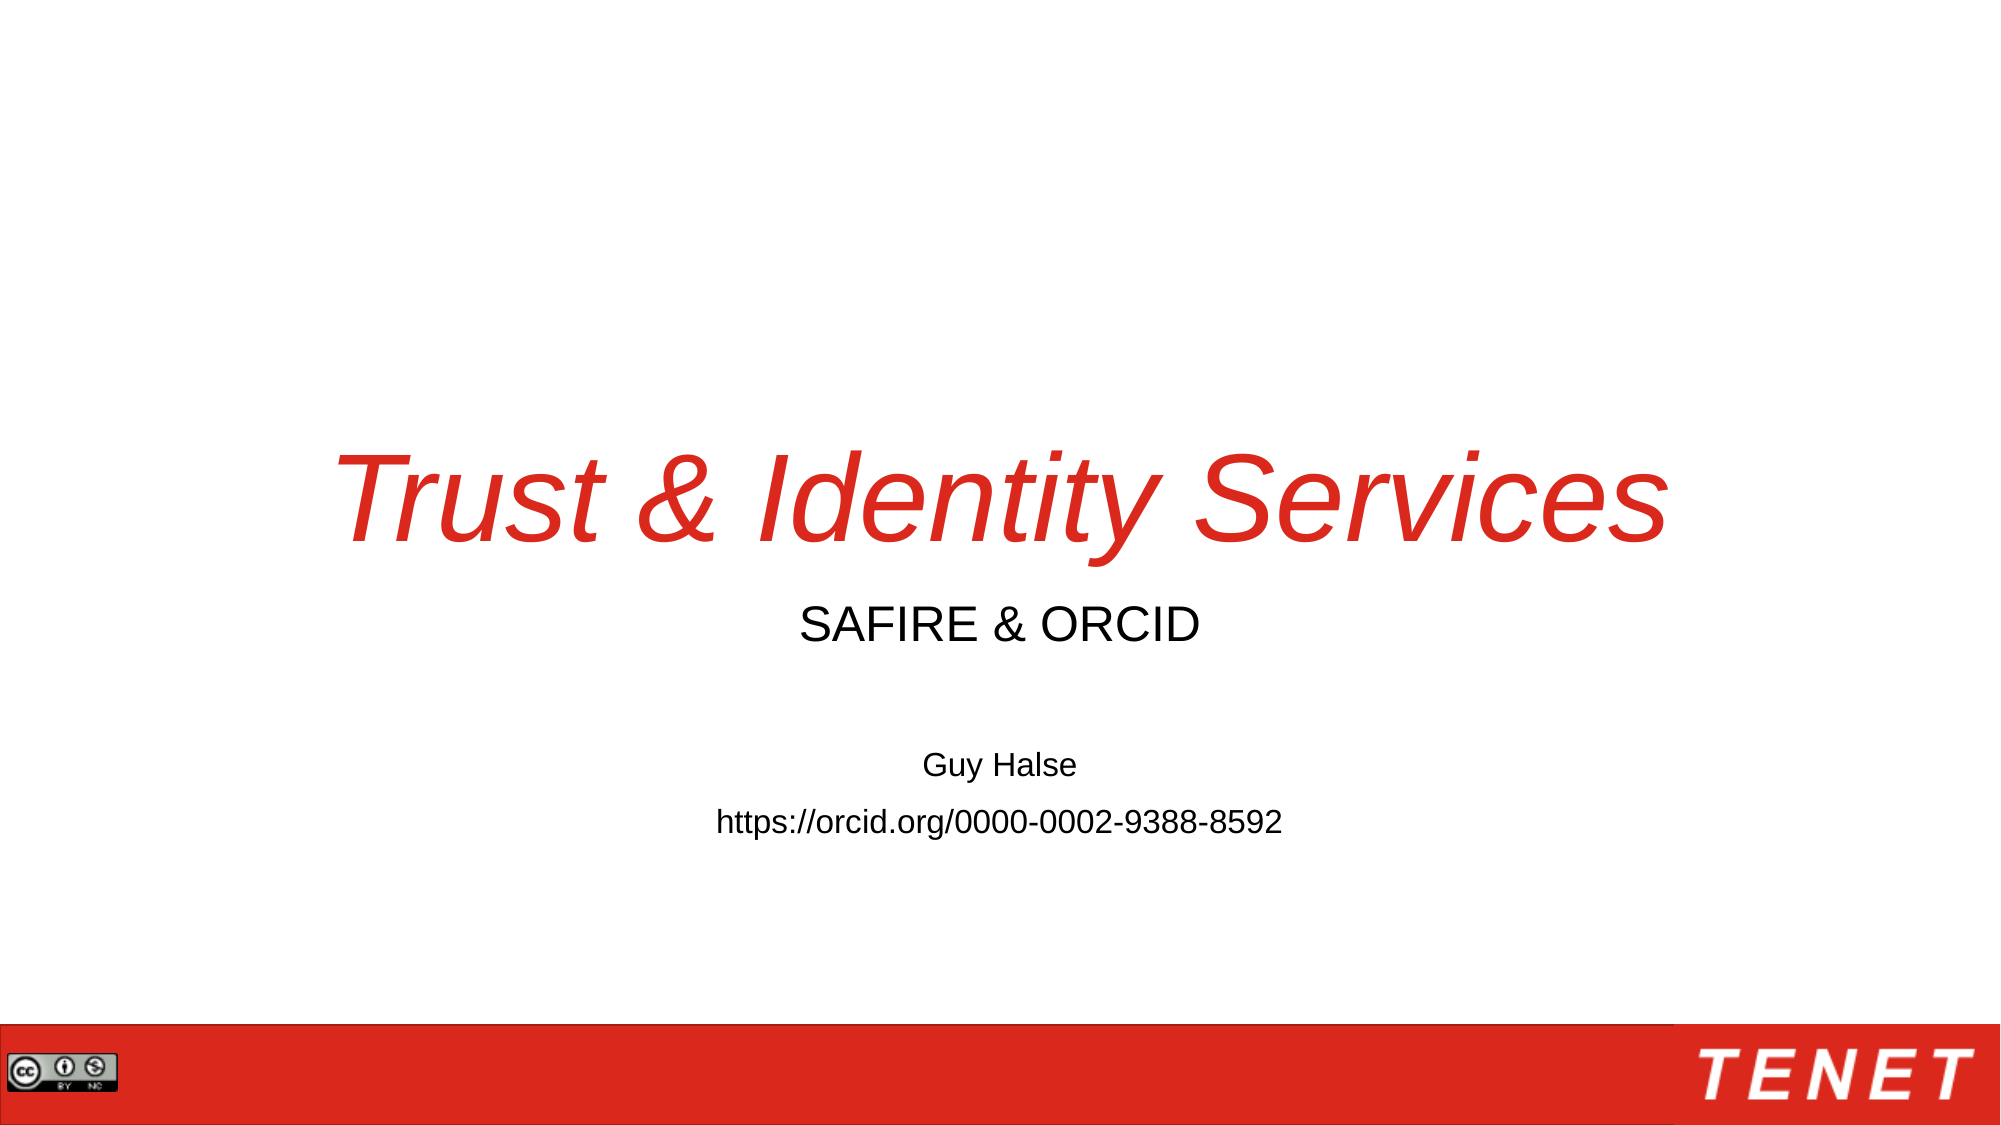

# Trust & Identity Services
SAFIRE & ORCID

Guy Halse
https://orcid.org/0000-0002-9388-8592